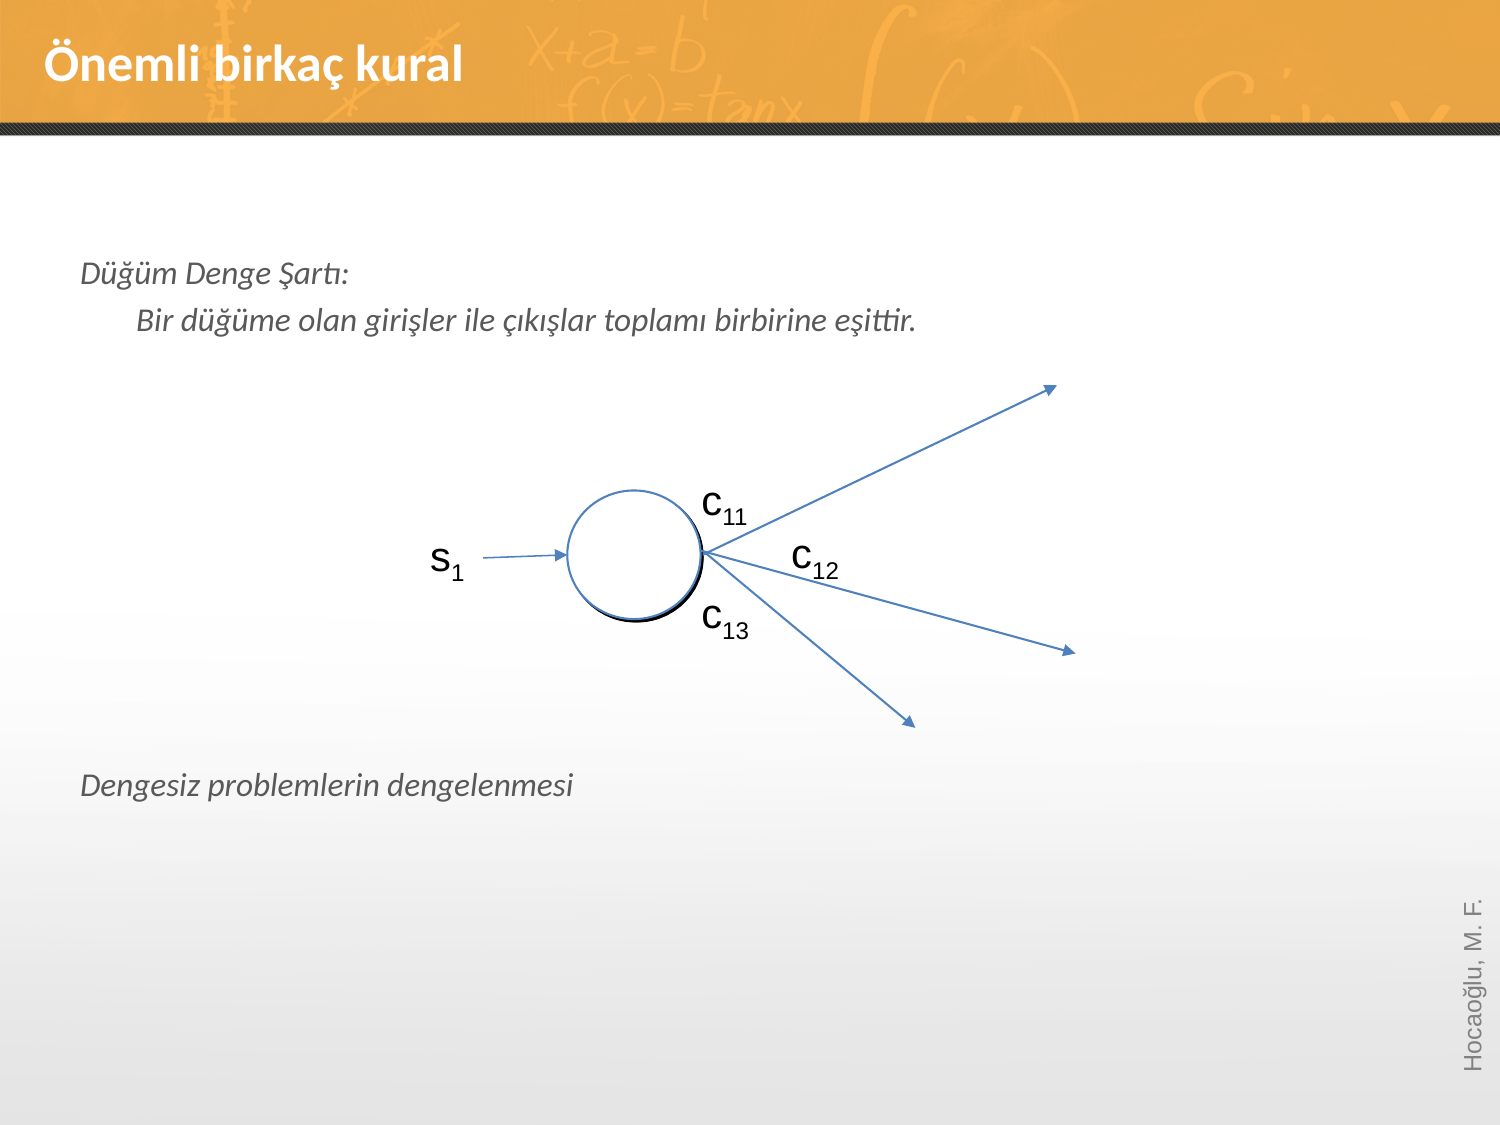

# Önemli birkaç kural
Düğüm Denge Şartı:
	Bir düğüme olan girişler ile çıkışlar toplamı birbirine eşittir.

Dengesiz problemlerin dengelenmesi

c11
1
c12
s1

c13